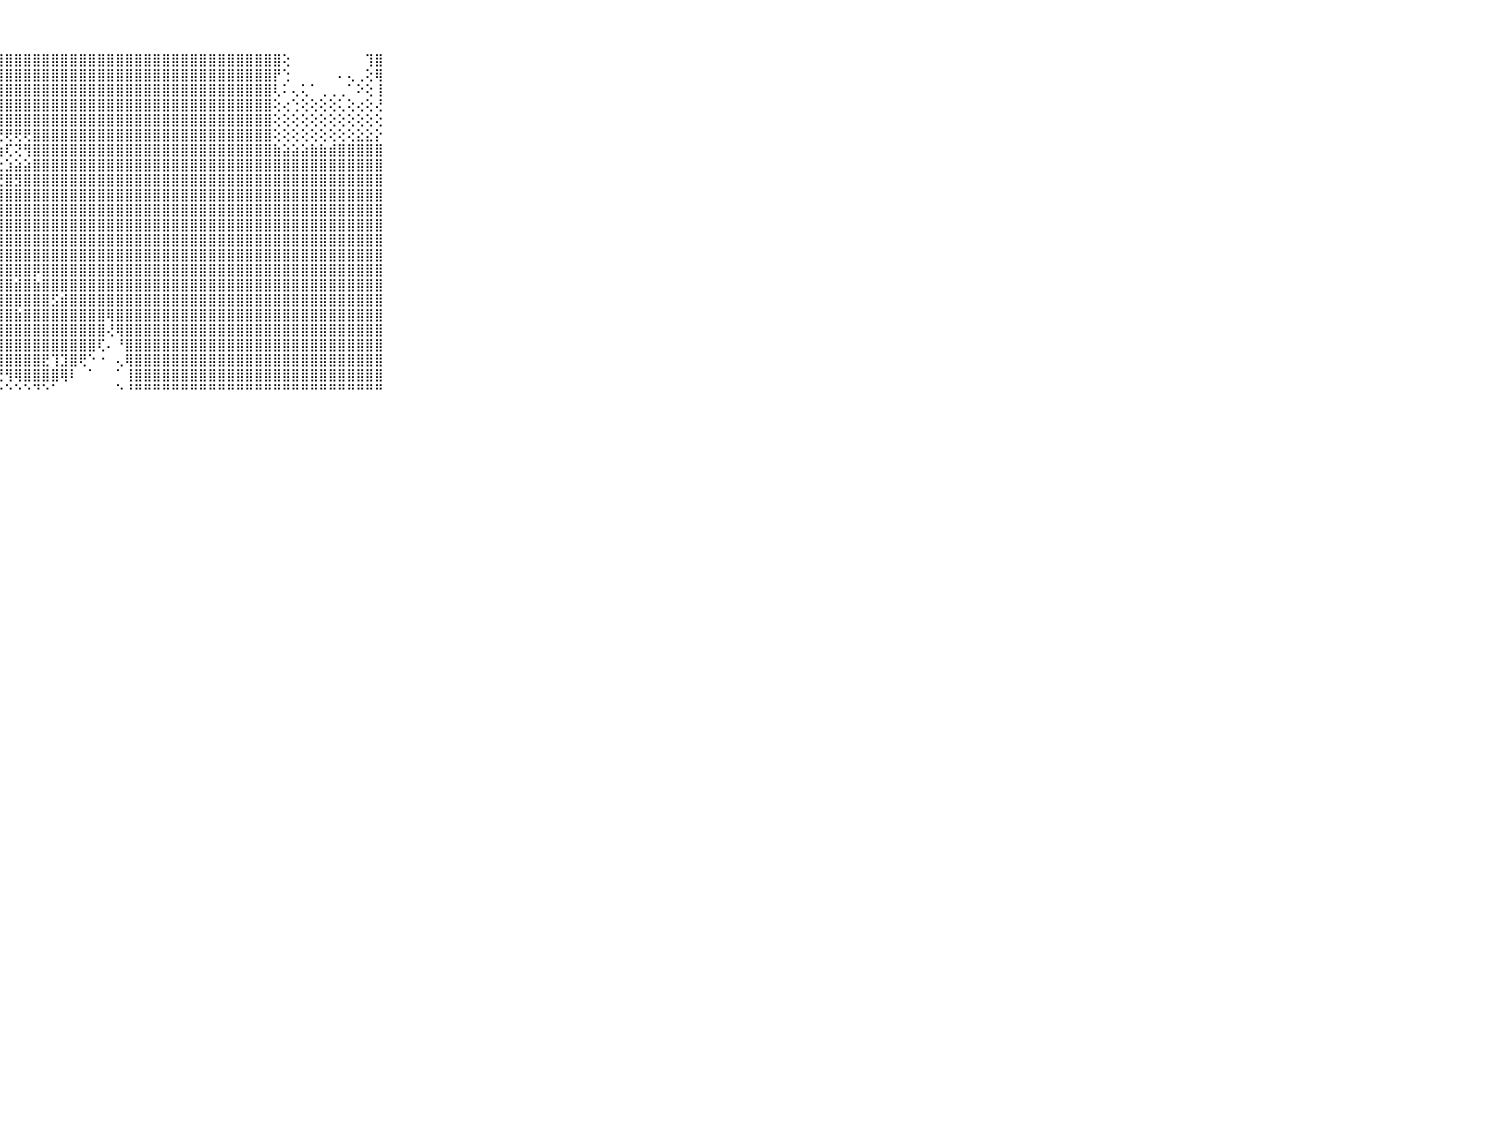

⠀⠀⠀⠀⠀⠀⠀⠀⠀⠀⠀⣿⣿⣿⣿⣿⣿⣿⣿⣿⣿⣿⣿⣿⣿⣿⣿⣿⣿⣿⣿⣿⣿⣿⣿⣿⣿⣿⣿⣿⣿⣿⣿⣿⣿⣿⣿⣿⣿⣿⣿⣿⣿⣿⣿⣿⣿⣿⢕⠀⠀⠀⠀⠀⠀⠀⠀⢹⣿⠀⠀⠀⠀⠀⠀⠀⠀⠀⠀⠀⠀
⠀⠀⠀⠀⠀⠀⠀⠀⠀⠀⠀⣿⣿⣿⣿⣿⣿⣿⣿⣿⣿⣿⣿⣿⣿⣿⣿⣿⣿⣿⣿⣿⣿⣿⣿⣿⣿⣿⣿⣿⣿⣿⣿⣿⣿⣿⣿⣿⣿⣿⣿⣿⣿⣿⣿⣿⣿⡟⢑⠀⠀⠀⠀⠀⠄⢄⢀⢕⢿⠀⠀⠀⠀⠀⠀⠀⠀⠀⠀⠀⠀
⠀⠀⠀⠀⠀⠀⠀⠀⠀⠀⠀⣹⣿⣿⣿⣿⣿⣿⣿⣿⣿⣿⣿⣿⣿⣿⣿⣿⣿⣿⣿⣿⣿⣿⣿⣿⣿⣿⣿⣿⣿⣿⣿⣿⣿⣿⣿⣿⣿⣿⣿⣿⣿⣿⣿⣿⣿⢇⠅⢄⢅⠁⢀⢀⢀⠁⠕⢕⢸⠀⠀⠀⠀⠀⠀⠀⠀⠀⠀⠀⠀
⠀⠀⠀⠀⠀⠀⠀⠀⠀⠀⠀⣿⣿⣿⣿⣿⣿⣿⣿⣿⣿⣿⣿⣿⣿⣿⣿⣿⣿⣿⣿⣿⣿⣿⣿⣿⣿⣿⣿⣿⣿⣿⣿⣿⣿⣿⣿⣿⣿⣿⣿⣿⣿⣿⣿⣿⣿⢕⢔⢑⢕⢕⢕⢕⢅⢕⢔⢕⢜⠀⠀⠀⠀⠀⠀⠀⠀⠀⠀⠀⠀
⠀⠀⠀⠀⠀⠀⠀⠀⠀⠀⠀⣿⣿⣿⣿⣿⣿⣿⣿⣿⣿⣿⣿⣿⣿⣿⣿⣿⣿⣿⣿⣿⣿⣿⣿⣿⣿⣿⣿⣿⣿⣿⣿⣿⣿⣿⣿⣿⣿⣿⣿⣿⣿⣿⣿⣿⣿⢕⢕⢕⢕⢕⢕⢕⢕⢕⢕⢕⢕⠀⠀⠀⠀⠀⠀⠀⠀⠀⠀⠀⠀
⠀⠀⠀⠀⠀⠀⠀⠀⠀⠀⠀⣿⣿⣿⣿⣿⣿⣿⣿⣿⣿⣿⣿⡿⢟⢟⢟⢟⢟⢟⢟⣿⣿⣿⣿⣿⣿⣿⣿⣿⣿⣿⣿⣿⣿⣿⣿⣿⣿⣿⣿⣿⣿⣿⣿⣿⣿⢕⢕⢕⢕⢕⢕⢕⢕⢕⣕⣕⡕⠀⠀⠀⠀⠀⠀⠀⠀⠀⠀⠀⠀
⠀⠀⠀⠀⠀⠀⠀⠀⠀⠀⠀⣿⣿⣿⣿⣿⣿⣿⣿⣿⣿⢟⢏⢕⢕⣱⢵⢷⢏⢝⢻⣿⣿⣿⣿⣿⣿⣿⣿⣿⣿⣿⣿⣿⣿⣿⣿⣿⣿⣿⣿⣿⣿⣿⣿⣿⣿⣷⣵⣵⣵⣷⣷⣾⣿⣿⣿⣿⣿⠀⠀⠀⠀⠀⠀⠀⠀⠀⠀⠀⠀
⠀⠀⠀⠀⠀⠀⠀⠀⠀⠀⠀⣿⣿⣿⣿⣿⣿⣿⣿⣿⢕⢅⢕⢕⢋⢅⢕⢔⣱⣵⣵⣿⣿⣿⣿⣿⣿⣿⣿⣿⣿⣿⣿⣿⣿⣿⣿⣿⣿⣿⣿⣿⣿⣿⣿⣿⣿⣿⣿⣿⣿⣿⣿⣿⣿⣿⣿⣿⣿⠀⠀⠀⠀⠀⠀⠀⠀⠀⠀⠀⠀
⠀⠀⠀⠀⠀⠀⠀⠀⠀⠀⠀⣿⣿⣿⣿⣿⣿⣿⣿⡇⢕⢱⣵⢰⢳⢕⢕⢟⣿⣻⣿⣿⣿⣿⣿⣿⣿⣿⣿⣿⣿⣿⣿⣿⣿⣿⣿⣿⣿⣿⣿⣿⣿⣿⣿⣿⣿⣿⣿⣿⣿⣿⣿⣿⣿⣿⣿⣿⣿⠀⠀⠀⠀⠀⠀⠀⠀⠀⠀⠀⠀
⠀⠀⠀⠀⠀⠀⠀⠀⠀⠀⠀⣿⣿⣿⣿⣿⣿⣿⣿⣕⡕⣝⣱⣵⣷⣿⣿⣿⣿⣿⣿⣿⣿⣿⣿⣿⣿⣿⣿⣿⣿⣿⣿⣿⣿⣿⣿⣿⣿⣿⣿⣿⣿⣿⣿⣿⣿⣿⣿⣿⣿⣿⣿⣿⣿⣿⣿⣿⣿⠀⠀⠀⠀⠀⠀⠀⠀⠀⠀⠀⠀
⠀⠀⠀⠀⠀⠀⠀⠀⠀⠀⠀⣿⣿⣿⣿⣿⣿⣿⣿⣷⢜⢹⣿⣿⣿⣿⣿⣿⣿⣿⣿⣿⣿⣿⣿⣿⣿⣿⣿⣿⣿⣿⣿⣿⣿⣿⣿⣿⣿⣿⣿⣿⣿⣿⣿⣿⣿⣿⣿⣿⣿⣿⣿⣿⣿⣿⣿⣿⣿⠀⠀⠀⠀⠀⠀⠀⠀⠀⠀⠀⠀
⠀⠀⠀⠀⠀⠀⠀⠀⠀⠀⠀⣿⣿⣿⣿⣿⣿⣿⣿⣷⢕⢸⣿⣿⣿⣿⣿⣿⣿⣿⣿⣿⣿⣿⣿⣿⣿⣿⣿⣿⣿⣿⣿⣿⣿⣿⣿⣿⣿⣿⣿⣿⣿⣿⣿⣿⣿⣿⣿⣿⣿⣿⣿⣿⣿⣿⣿⣿⣿⠀⠀⠀⠀⠀⠀⠀⠀⠀⠀⠀⠀
⠀⠀⠀⠀⠀⠀⠀⠀⠀⠀⠀⣿⣿⣿⣿⣿⣿⣿⣿⣿⡕⢜⣿⣿⣿⣿⣿⣿⣿⣿⣿⣿⣿⣿⣿⣿⣿⣿⣿⣿⣿⣿⣿⣿⣿⣿⣿⣿⣿⣿⣿⣿⣿⣿⣿⣿⣿⣿⣿⣿⣿⣿⣿⣿⣿⣿⣿⣿⣿⠀⠀⠀⠀⠀⠀⠀⠀⠀⠀⠀⠀
⠀⠀⠀⠀⠀⠀⠀⠀⠀⠀⠀⣿⣿⣿⣿⣿⣿⣿⣿⣿⣿⡕⢿⣿⣿⣿⣿⣿⣿⣿⣿⣿⣿⣿⣿⣿⣿⣿⣿⣿⣿⣿⣿⣿⣿⣿⣿⣿⣿⣿⣿⣿⣿⣿⣿⣿⣿⣿⣿⣿⣿⣿⣿⣿⣿⣿⣿⣿⣿⠀⠀⠀⠀⠀⠀⠀⠀⠀⠀⠀⠀
⠀⠀⠀⠀⠀⠀⠀⠀⠀⠀⠀⣿⣿⣿⣿⣿⣿⣿⣿⣿⣿⣷⣼⣿⣿⣿⣿⣿⣿⣿⣿⡿⣿⣿⣿⣿⣿⣿⣿⣿⣿⣿⣿⣿⣿⣿⣿⣿⣿⣿⣿⣿⣿⣿⣿⣿⣿⣿⣿⣿⣿⣿⣿⣿⣿⣿⣿⣿⣿⠀⠀⠀⠀⠀⠀⠀⠀⠀⠀⠀⠀
⠀⠀⠀⠀⠀⠀⠀⠀⠀⠀⠀⣿⣿⣿⣿⣿⣿⣿⣿⣿⣿⣿⣿⣿⣿⣿⣿⣿⣿⣾⣿⣷⣿⣿⣿⣿⣿⣿⣿⣿⣿⣿⣿⣿⣿⣿⣿⣿⣿⣿⣿⣿⣿⣿⣿⣿⣿⣿⣿⣿⣿⣿⣿⣿⣿⣿⣿⣿⣿⠀⠀⠀⠀⠀⠀⠀⠀⠀⠀⠀⠀
⠀⠀⠀⠀⠀⠀⠀⠀⠀⠀⠀⣿⣿⣿⣿⣿⣿⣿⣿⣿⣿⣿⣿⣿⣿⣿⣿⣿⣿⣿⣿⣿⣿⣫⣾⣿⣿⣿⣿⣿⣿⣿⣿⣿⣿⣿⣿⣿⣿⣿⣿⣿⣿⣿⣿⣿⣿⣿⣿⣿⣿⣿⣿⣿⣿⣿⣿⣿⣿⠀⠀⠀⠀⠀⠀⠀⠀⠀⠀⠀⠀
⠀⠀⠀⠀⠀⠀⠀⠀⠀⠀⠀⣿⣿⣿⣿⣿⣿⣿⣿⣿⣿⣿⣿⣿⣿⣿⣿⣿⣿⣷⣿⣿⣿⣿⣿⣿⣿⣿⣿⢿⣿⣿⣿⣿⣿⣿⣿⣿⣿⣿⣿⣿⣿⣿⣿⣿⣿⣿⣿⣿⣿⣿⣿⣿⣿⣿⣿⣿⣿⠀⠀⠀⠀⠀⠀⠀⠀⠀⠀⠀⠀
⠀⠀⠀⠀⠀⠀⠀⠀⠀⠀⠀⣿⣿⣿⣿⣿⣿⣿⣿⣿⣿⣿⣿⣿⣿⣿⣿⣿⣿⣿⣿⣿⣿⣿⣿⣿⣿⣿⣿⢜⢿⣿⣿⣿⣿⣿⣿⣿⣿⣿⣿⣿⣿⣿⣿⣿⣿⣿⣿⣿⣿⣿⣿⣿⣿⣿⣿⣿⣿⠀⠀⠀⠀⠀⠀⠀⠀⠀⠀⠀⠀
⠀⠀⠀⠀⠀⠀⠀⠀⠀⠀⠀⣿⣿⣿⣿⣿⣿⣿⣿⣿⣿⣿⣿⣿⣿⣿⣿⣿⣿⣿⣿⣿⣿⣿⣿⣿⣿⣿⢏⠄⠘⣿⣿⣿⣿⣿⣿⣿⣿⣿⣿⣿⣿⣿⣿⣿⣿⣿⣿⣿⣿⣿⣿⣿⣿⣿⣿⣿⣿⠀⠀⠀⠀⠀⠀⠀⠀⠀⠀⠀⠀
⠀⠀⠀⠀⠀⠀⠀⠀⠀⠀⠀⣿⣿⣿⣿⣿⣿⣿⣿⣿⣿⣿⣿⣿⣿⣿⣟⣿⣿⣿⣿⣿⣟⢹⣹⣿⢟⠑⠐⠀⢄⢿⣿⣿⣿⣿⣿⣿⣿⣿⣿⣿⣿⣿⣿⣿⣿⣿⣿⣿⣿⣿⣿⣿⣿⣿⣿⣿⣿⠀⠀⠀⠀⠀⠀⠀⠀⠀⠀⠀⠀
⠀⠀⠀⠀⠀⠀⠀⠀⠀⠀⠀⣿⣿⣿⣿⣿⣿⣿⣿⣿⣿⣿⣿⣿⣿⣿⣿⢜⢻⢿⣿⣿⣿⣿⢿⠇⠀⠁⠀⠀⠁⢸⣿⣿⣿⣿⣿⣿⣿⣿⣿⣿⣿⣿⣿⣿⣿⣿⣿⣿⣿⣿⣿⣿⣿⣿⣿⣿⣿⠀⠀⠀⠀⠀⠀⠀⠀⠀⠀⠀⠀
⠀⠀⠀⠀⠀⠀⠀⠀⠀⠀⠀⠛⠛⠛⠛⠛⠛⠛⠛⠛⠛⠛⠛⠛⠛⠛⠛⠑⠑⠑⠑⠙⠑⠁⠀⠀⠀⠀⠀⠀⠑⠘⠛⠛⠛⠛⠛⠛⠛⠛⠛⠛⠛⠛⠛⠛⠛⠛⠛⠛⠛⠛⠛⠛⠛⠛⠛⠛⠛⠀⠀⠀⠀⠀⠀⠀⠀⠀⠀⠀⠀